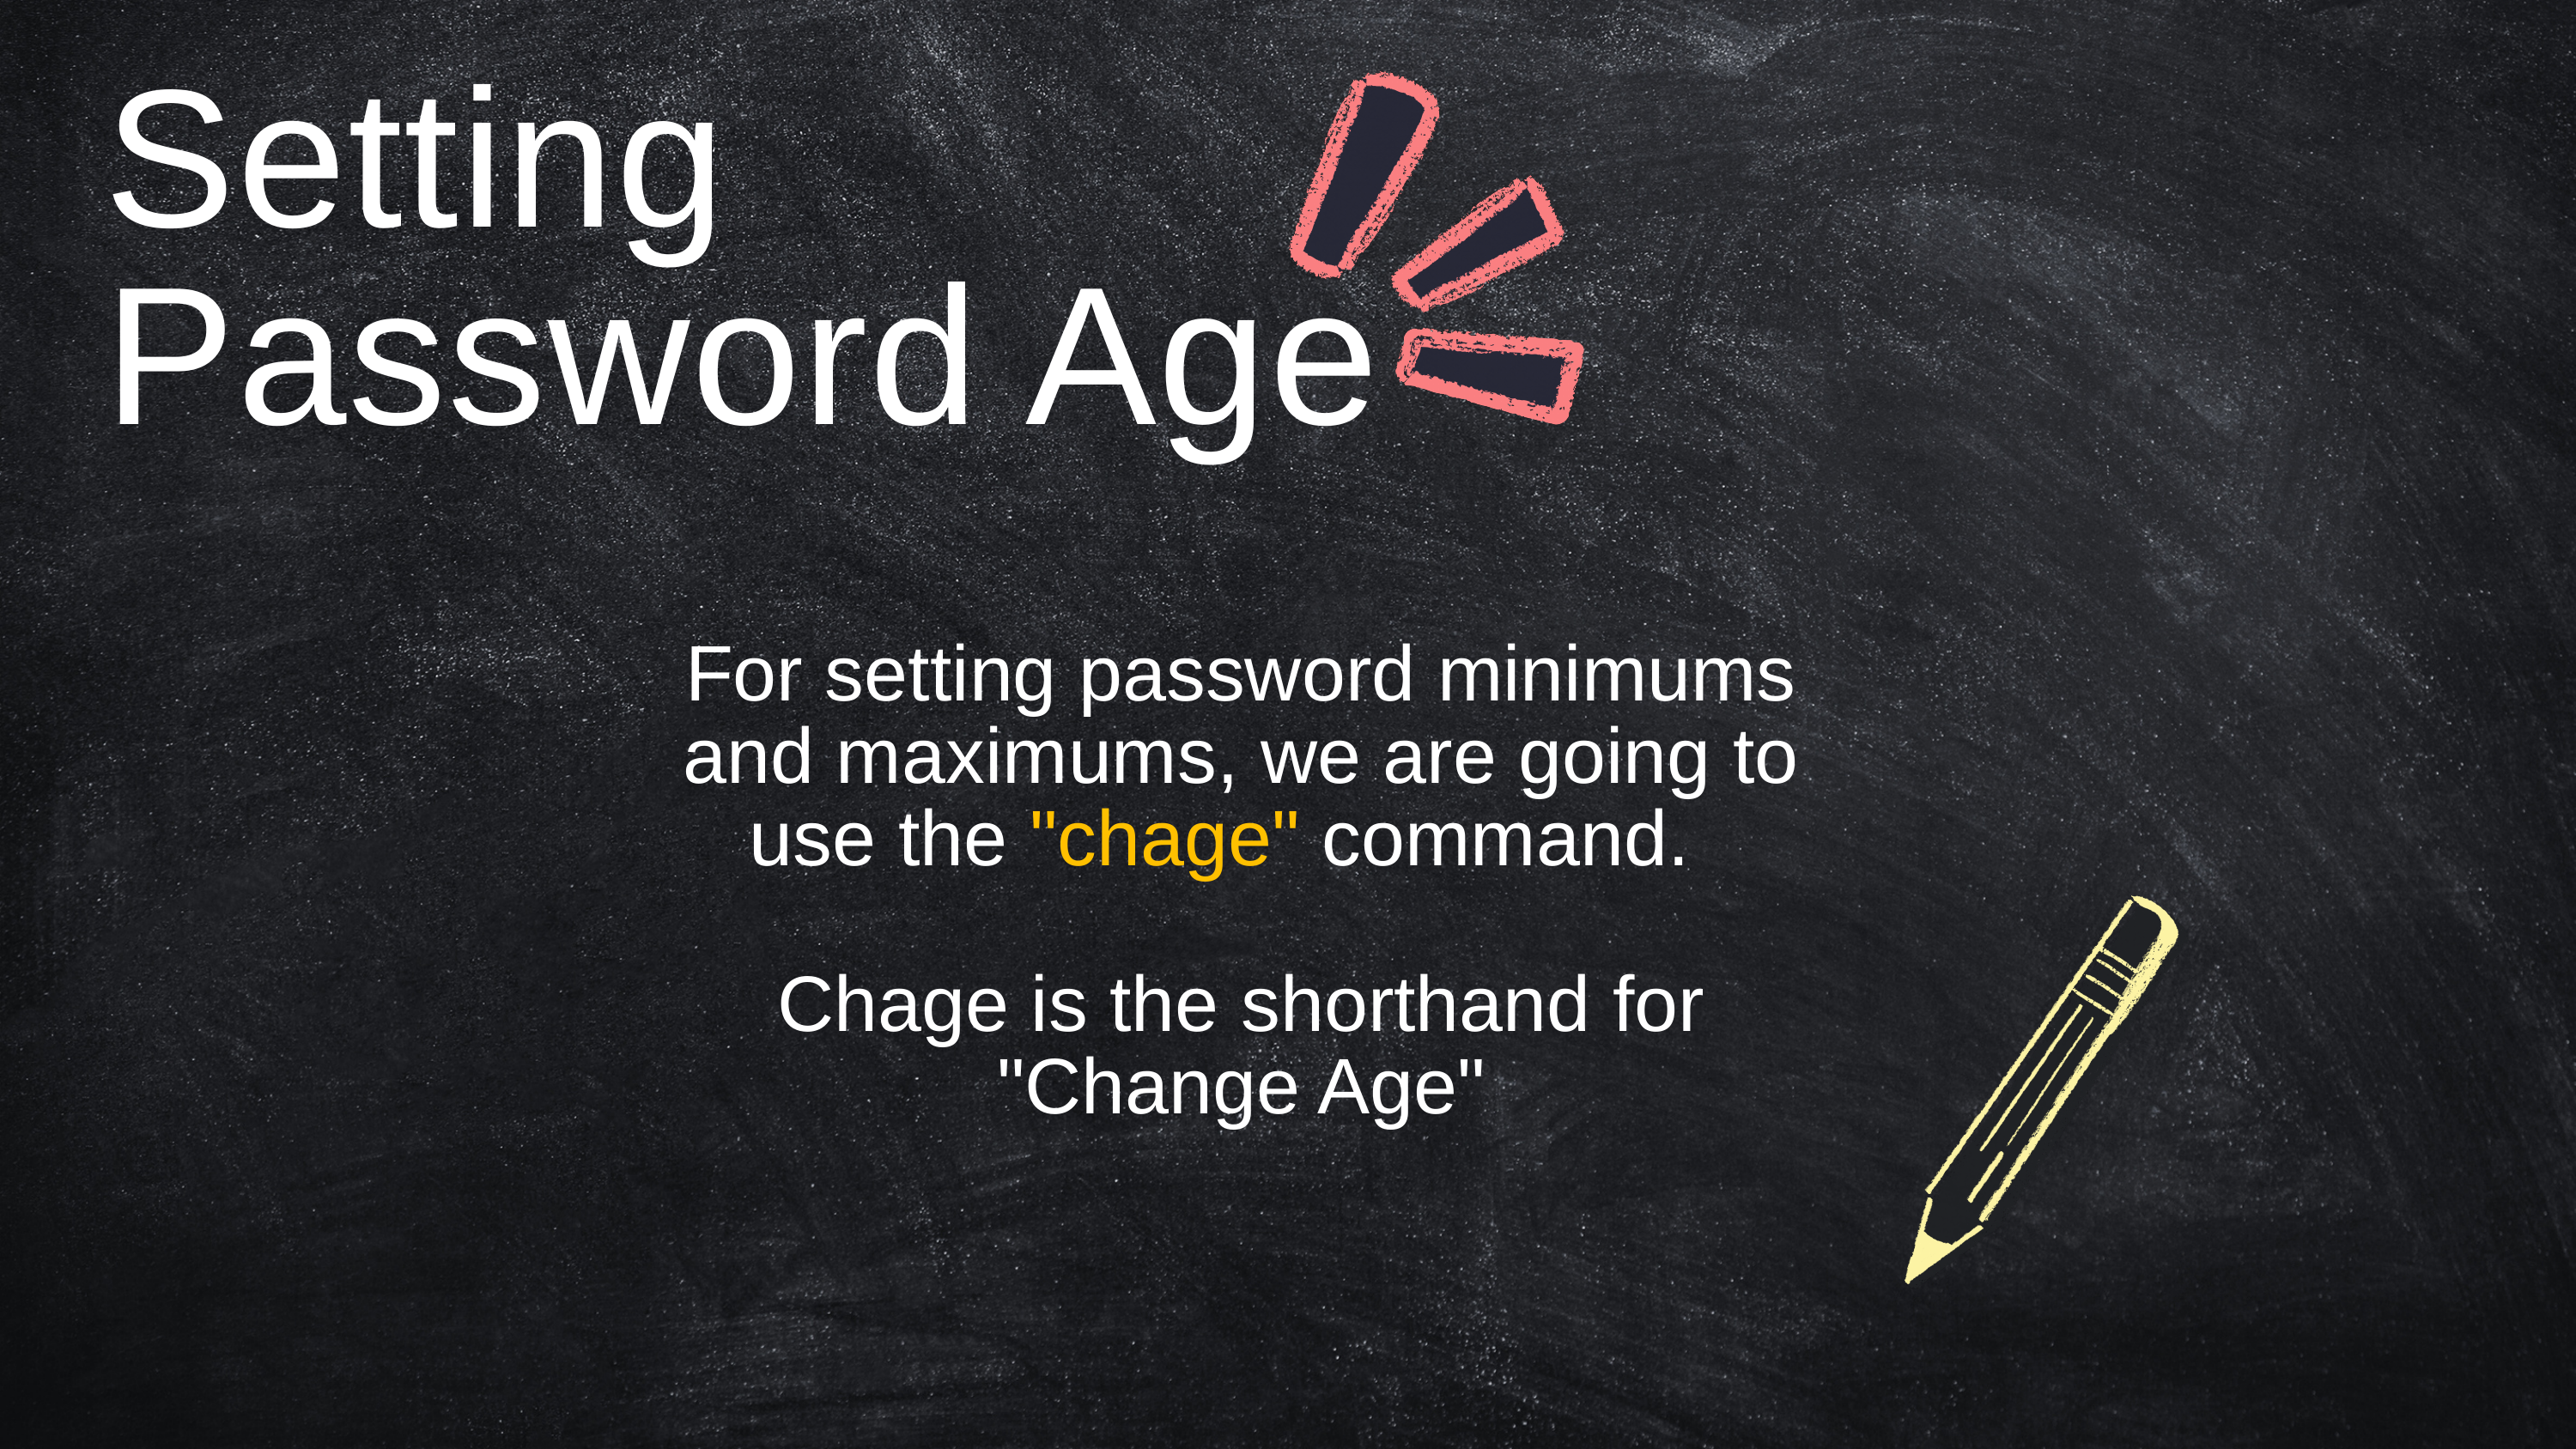

Setting Password Age

For setting password minimums and maximums, we are going to use the "chage" command.

Chage is the shorthand for "Change Age"